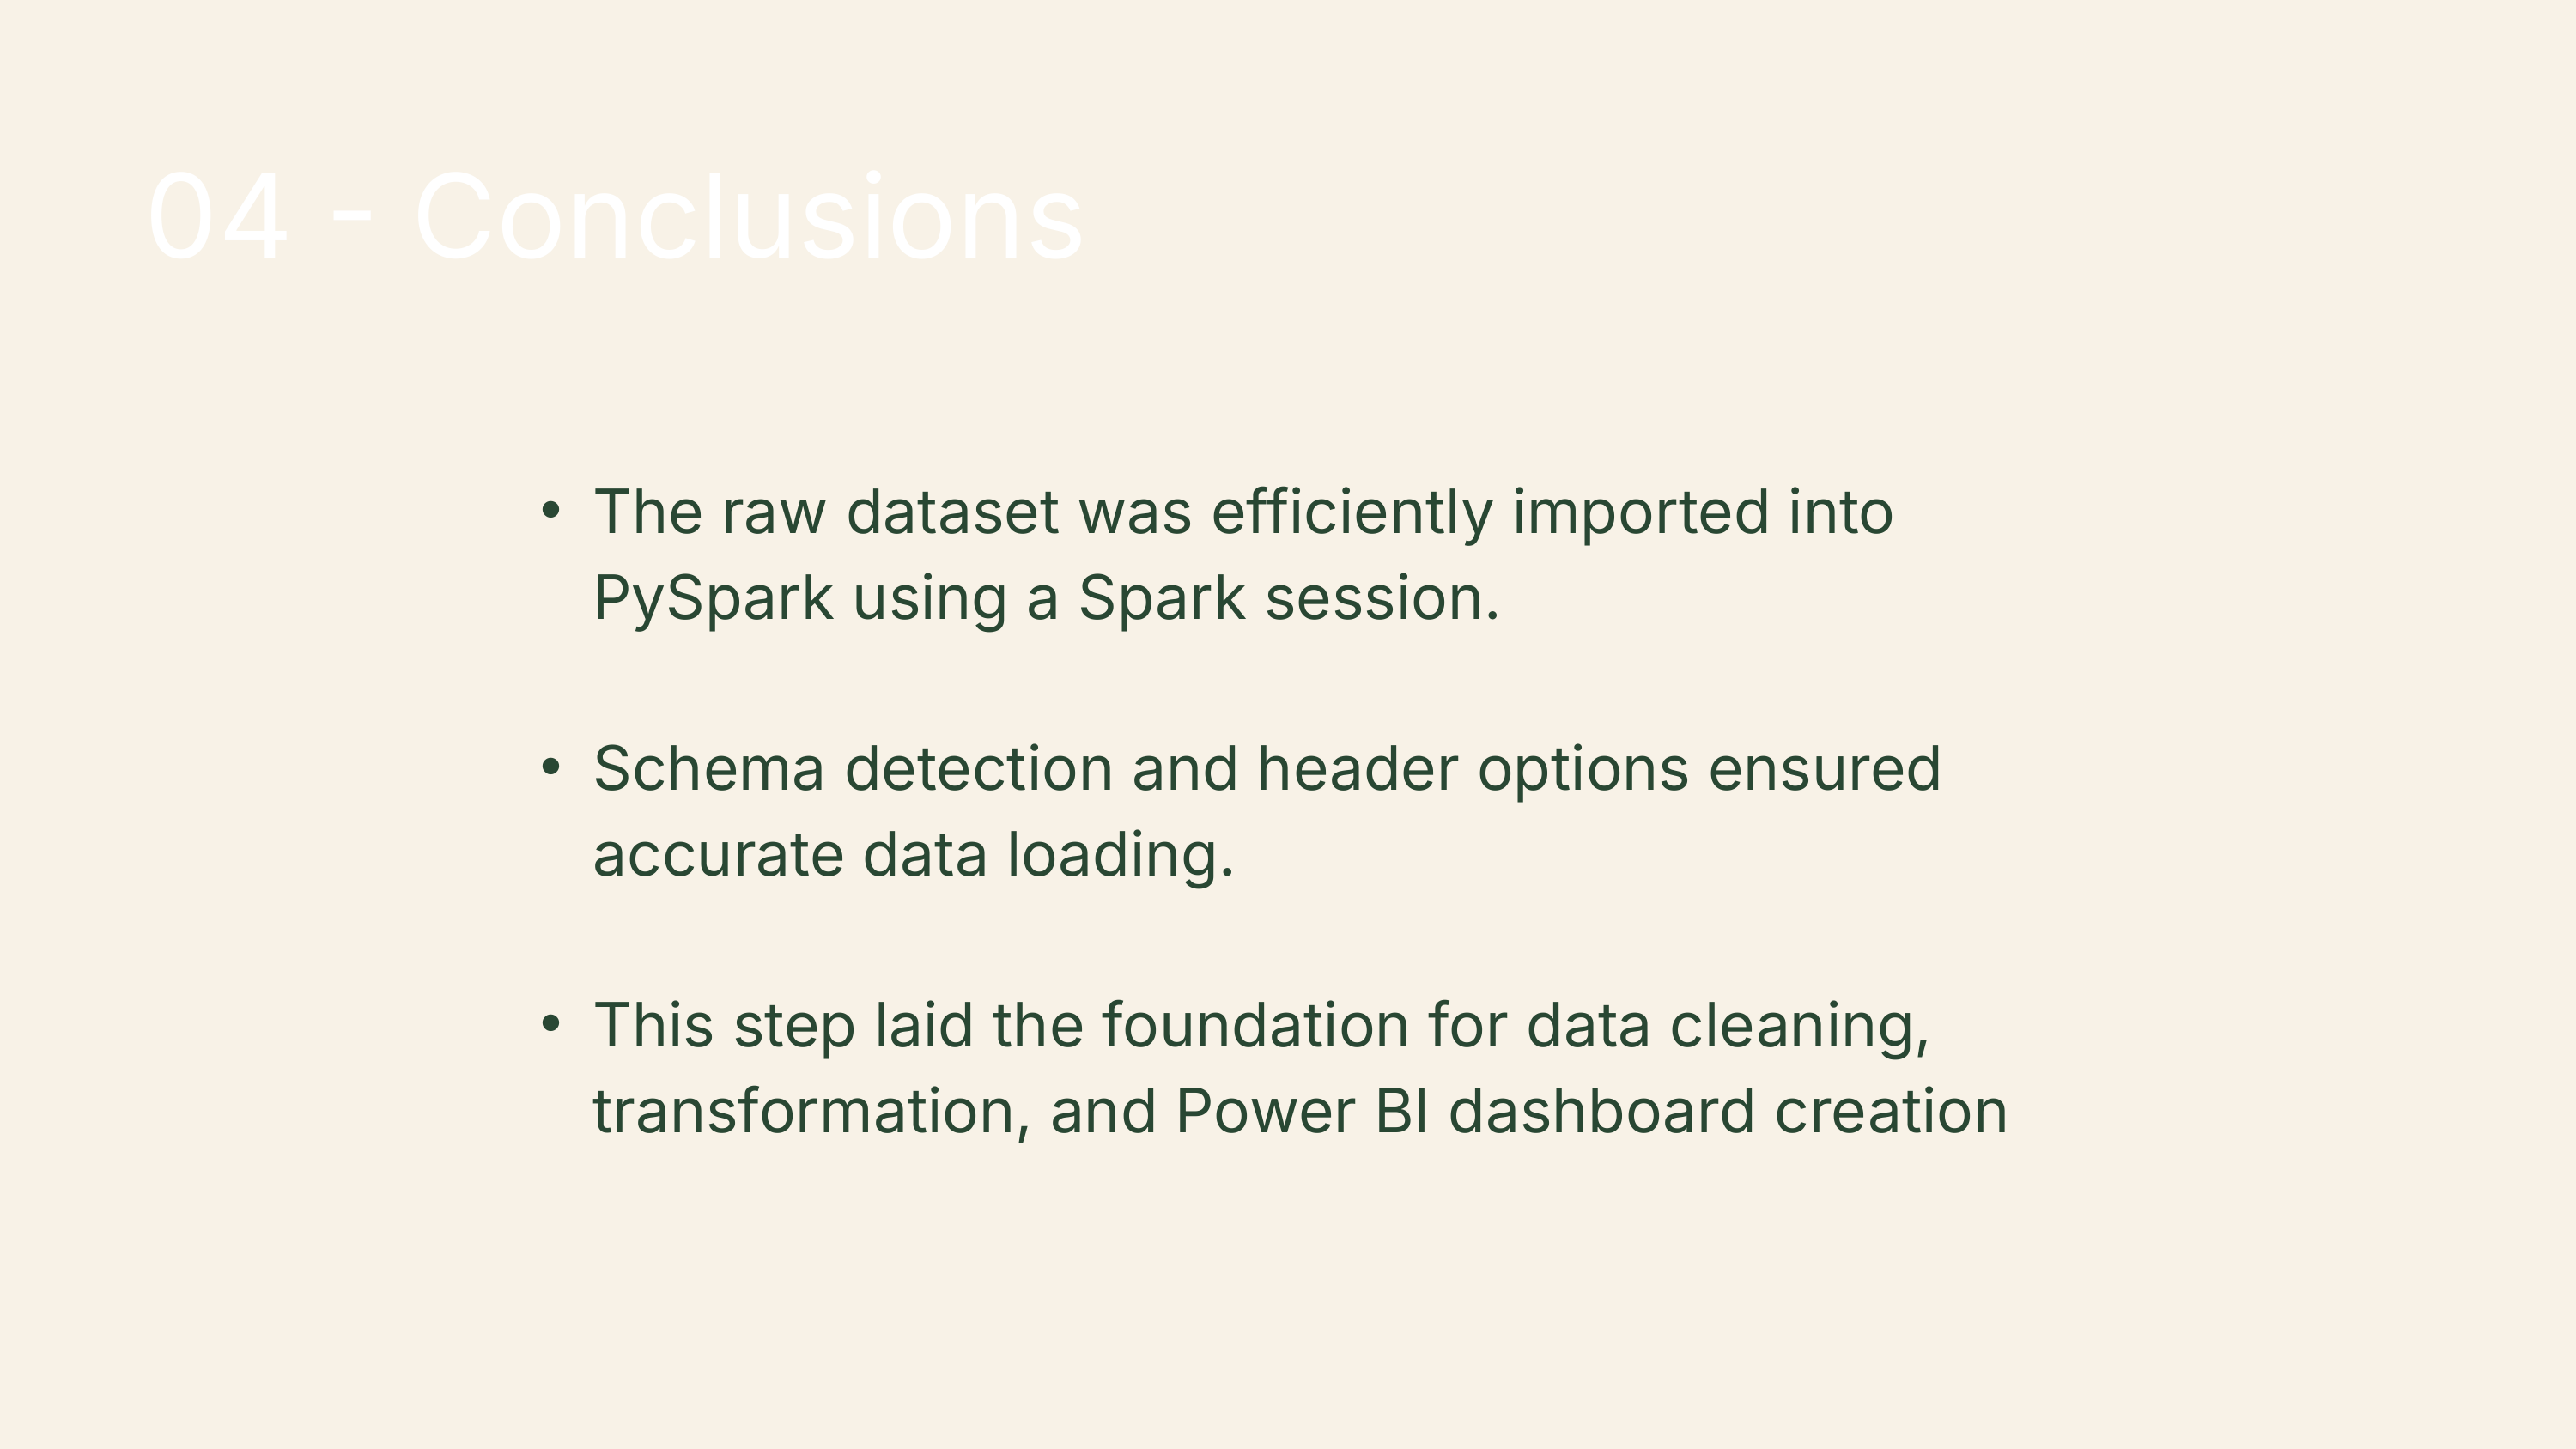

04 - Conclusions
The raw dataset was efficiently imported into PySpark using a Spark session.

Schema detection and header options ensured accurate data loading.

This step laid the foundation for data cleaning, transformation, and Power BI dashboard creation